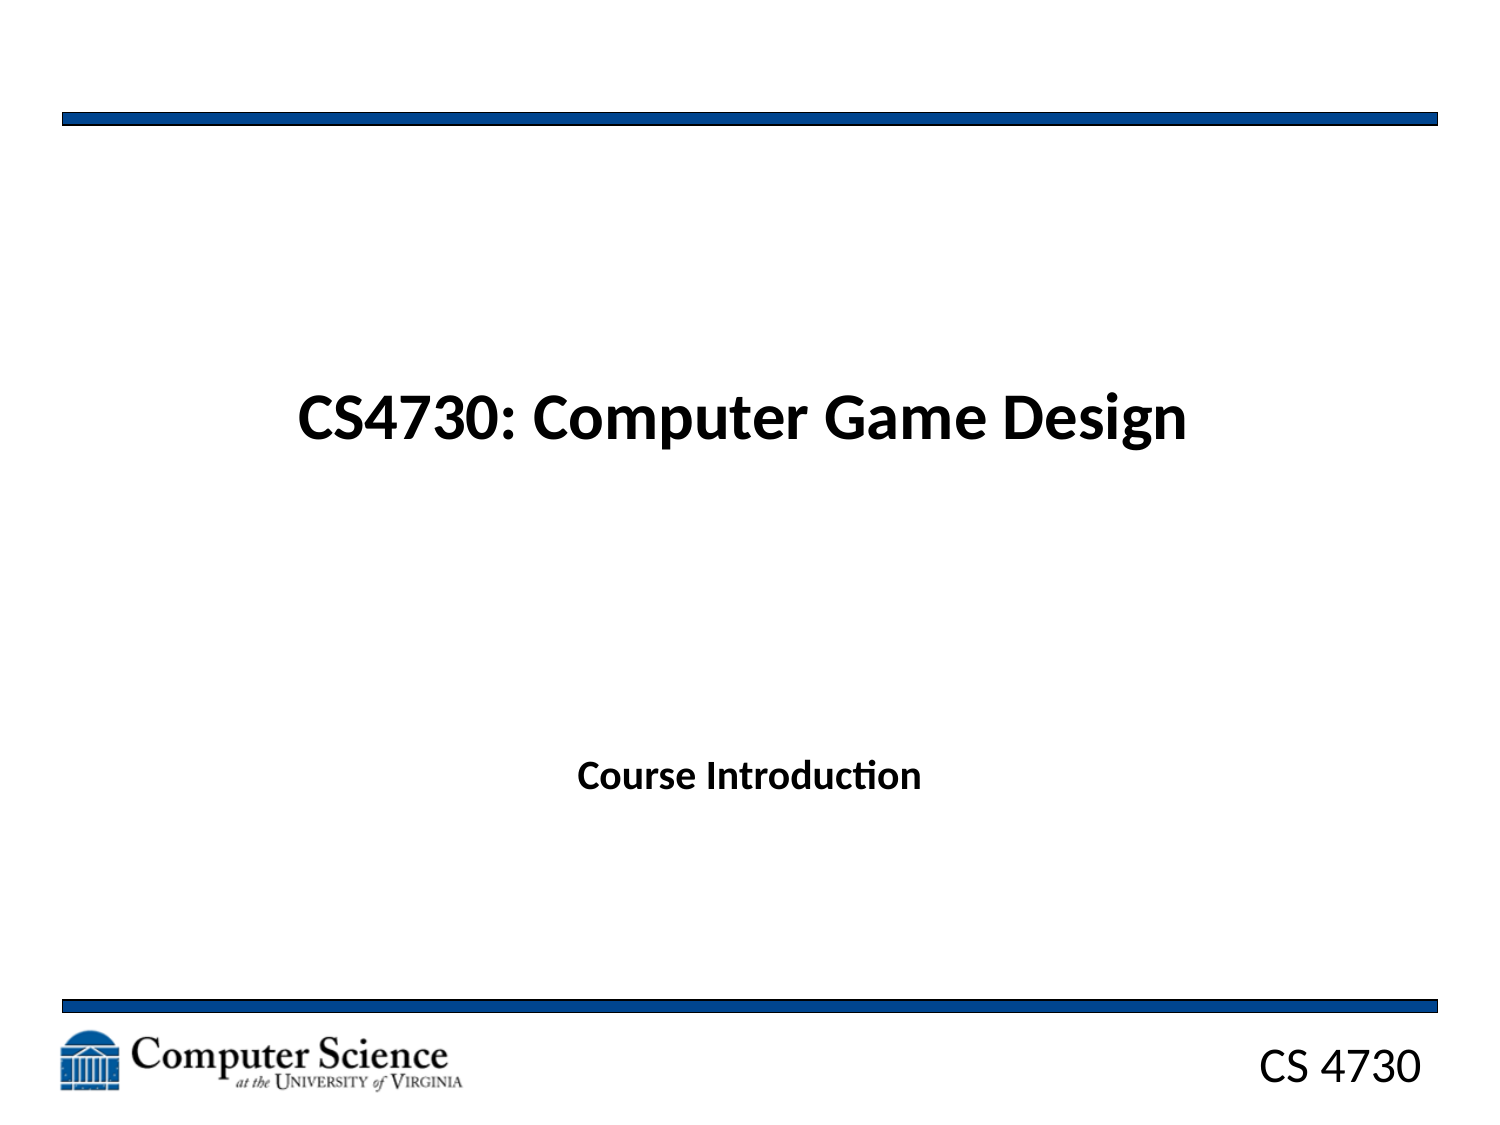

# CS4730: Computer Game Design
Course Introduction